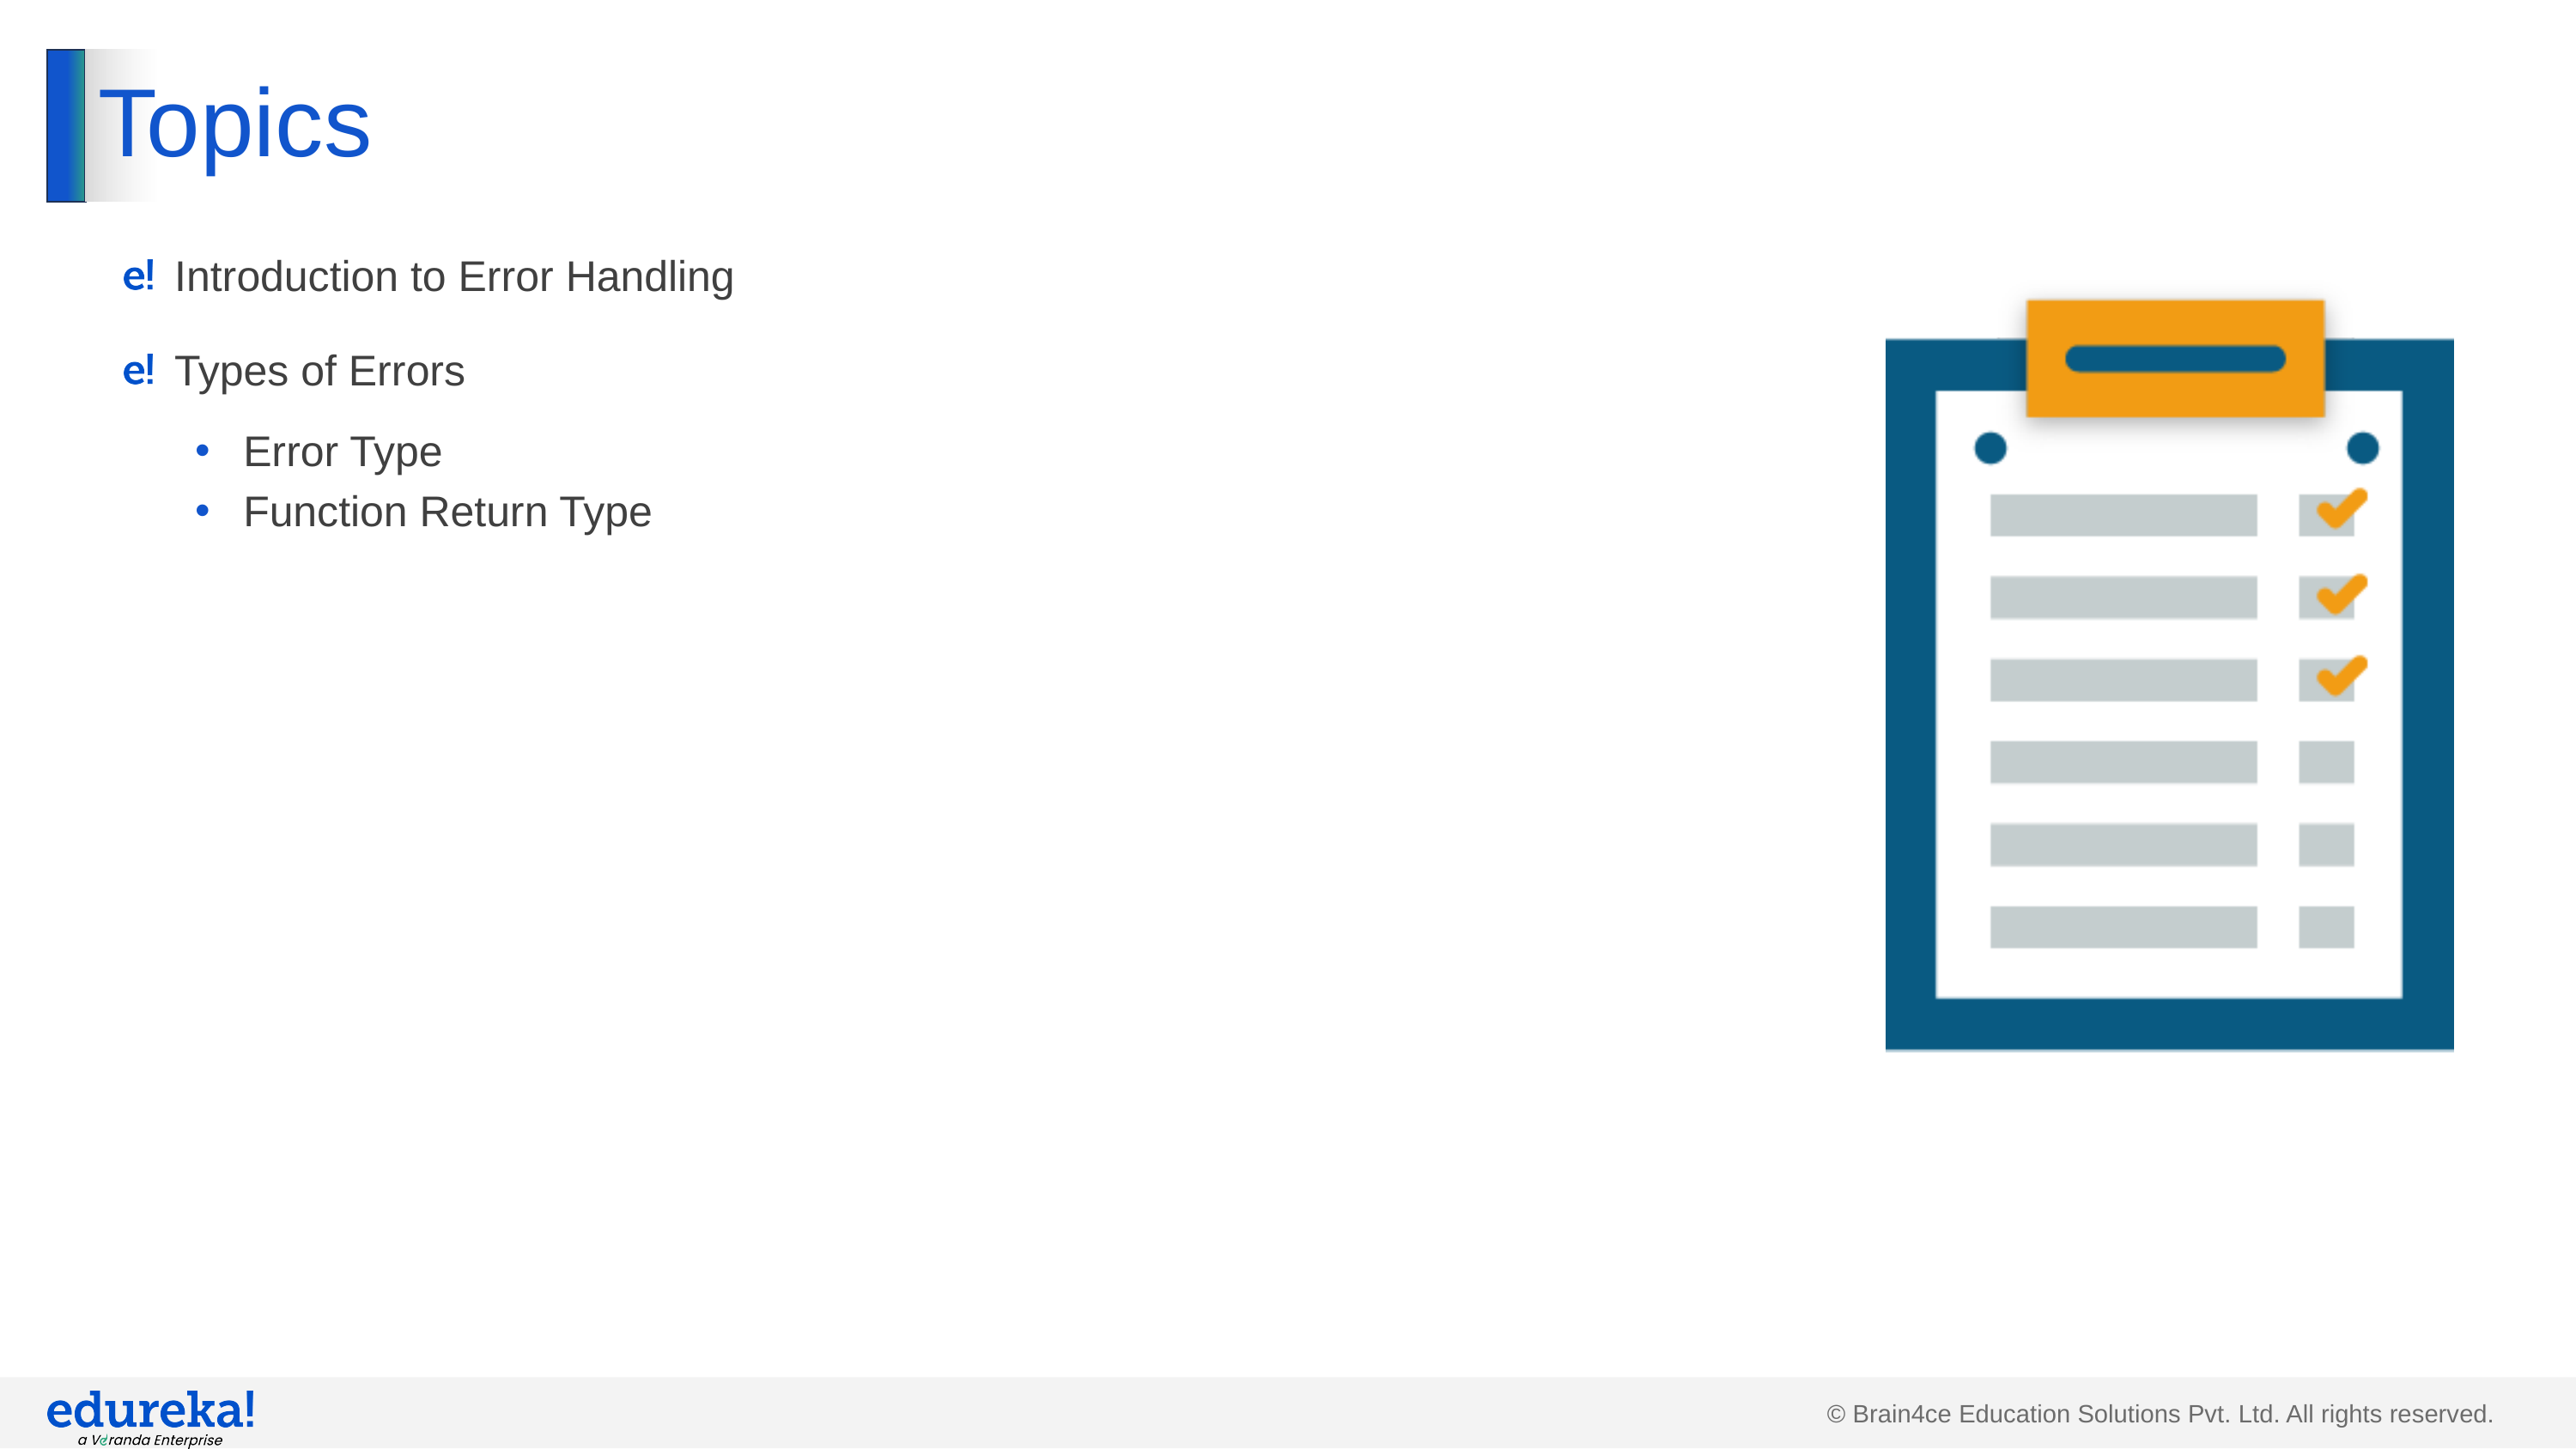

# Topics
Introduction to Error Handling
Types of Errors
Error Type
Function Return Type